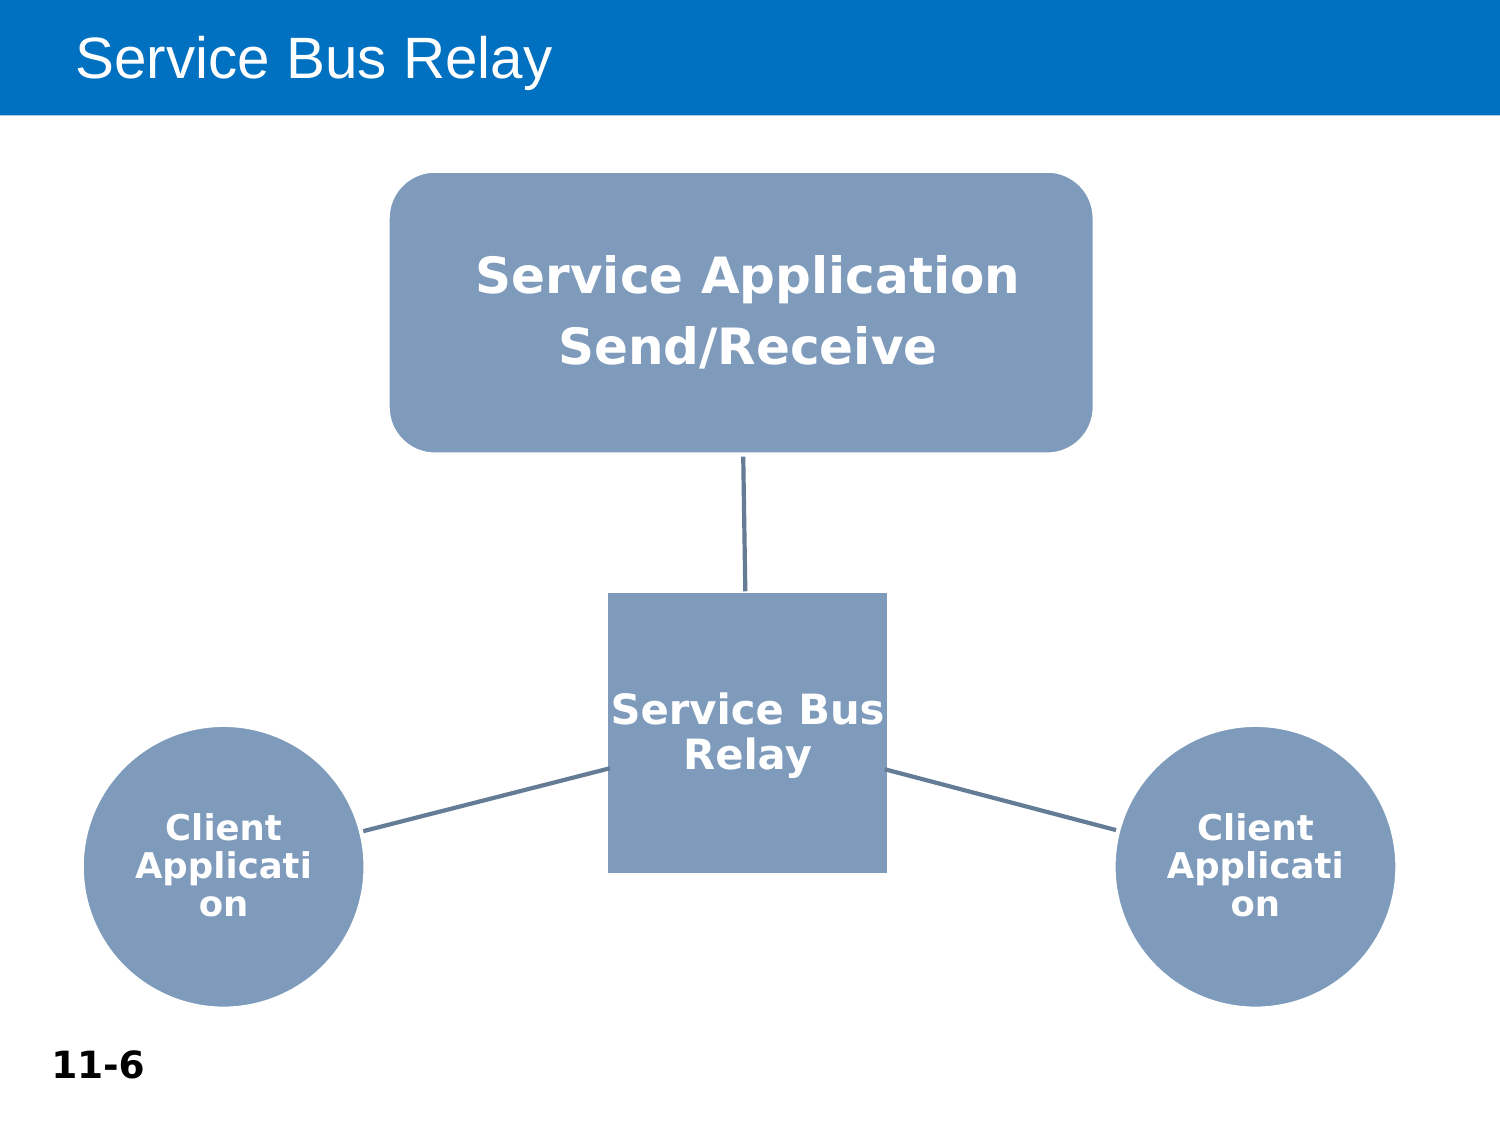

# Service Bus Relay
Service Bus Relay

Service Application
Send/Receive

Client Application

Client Application
11-6